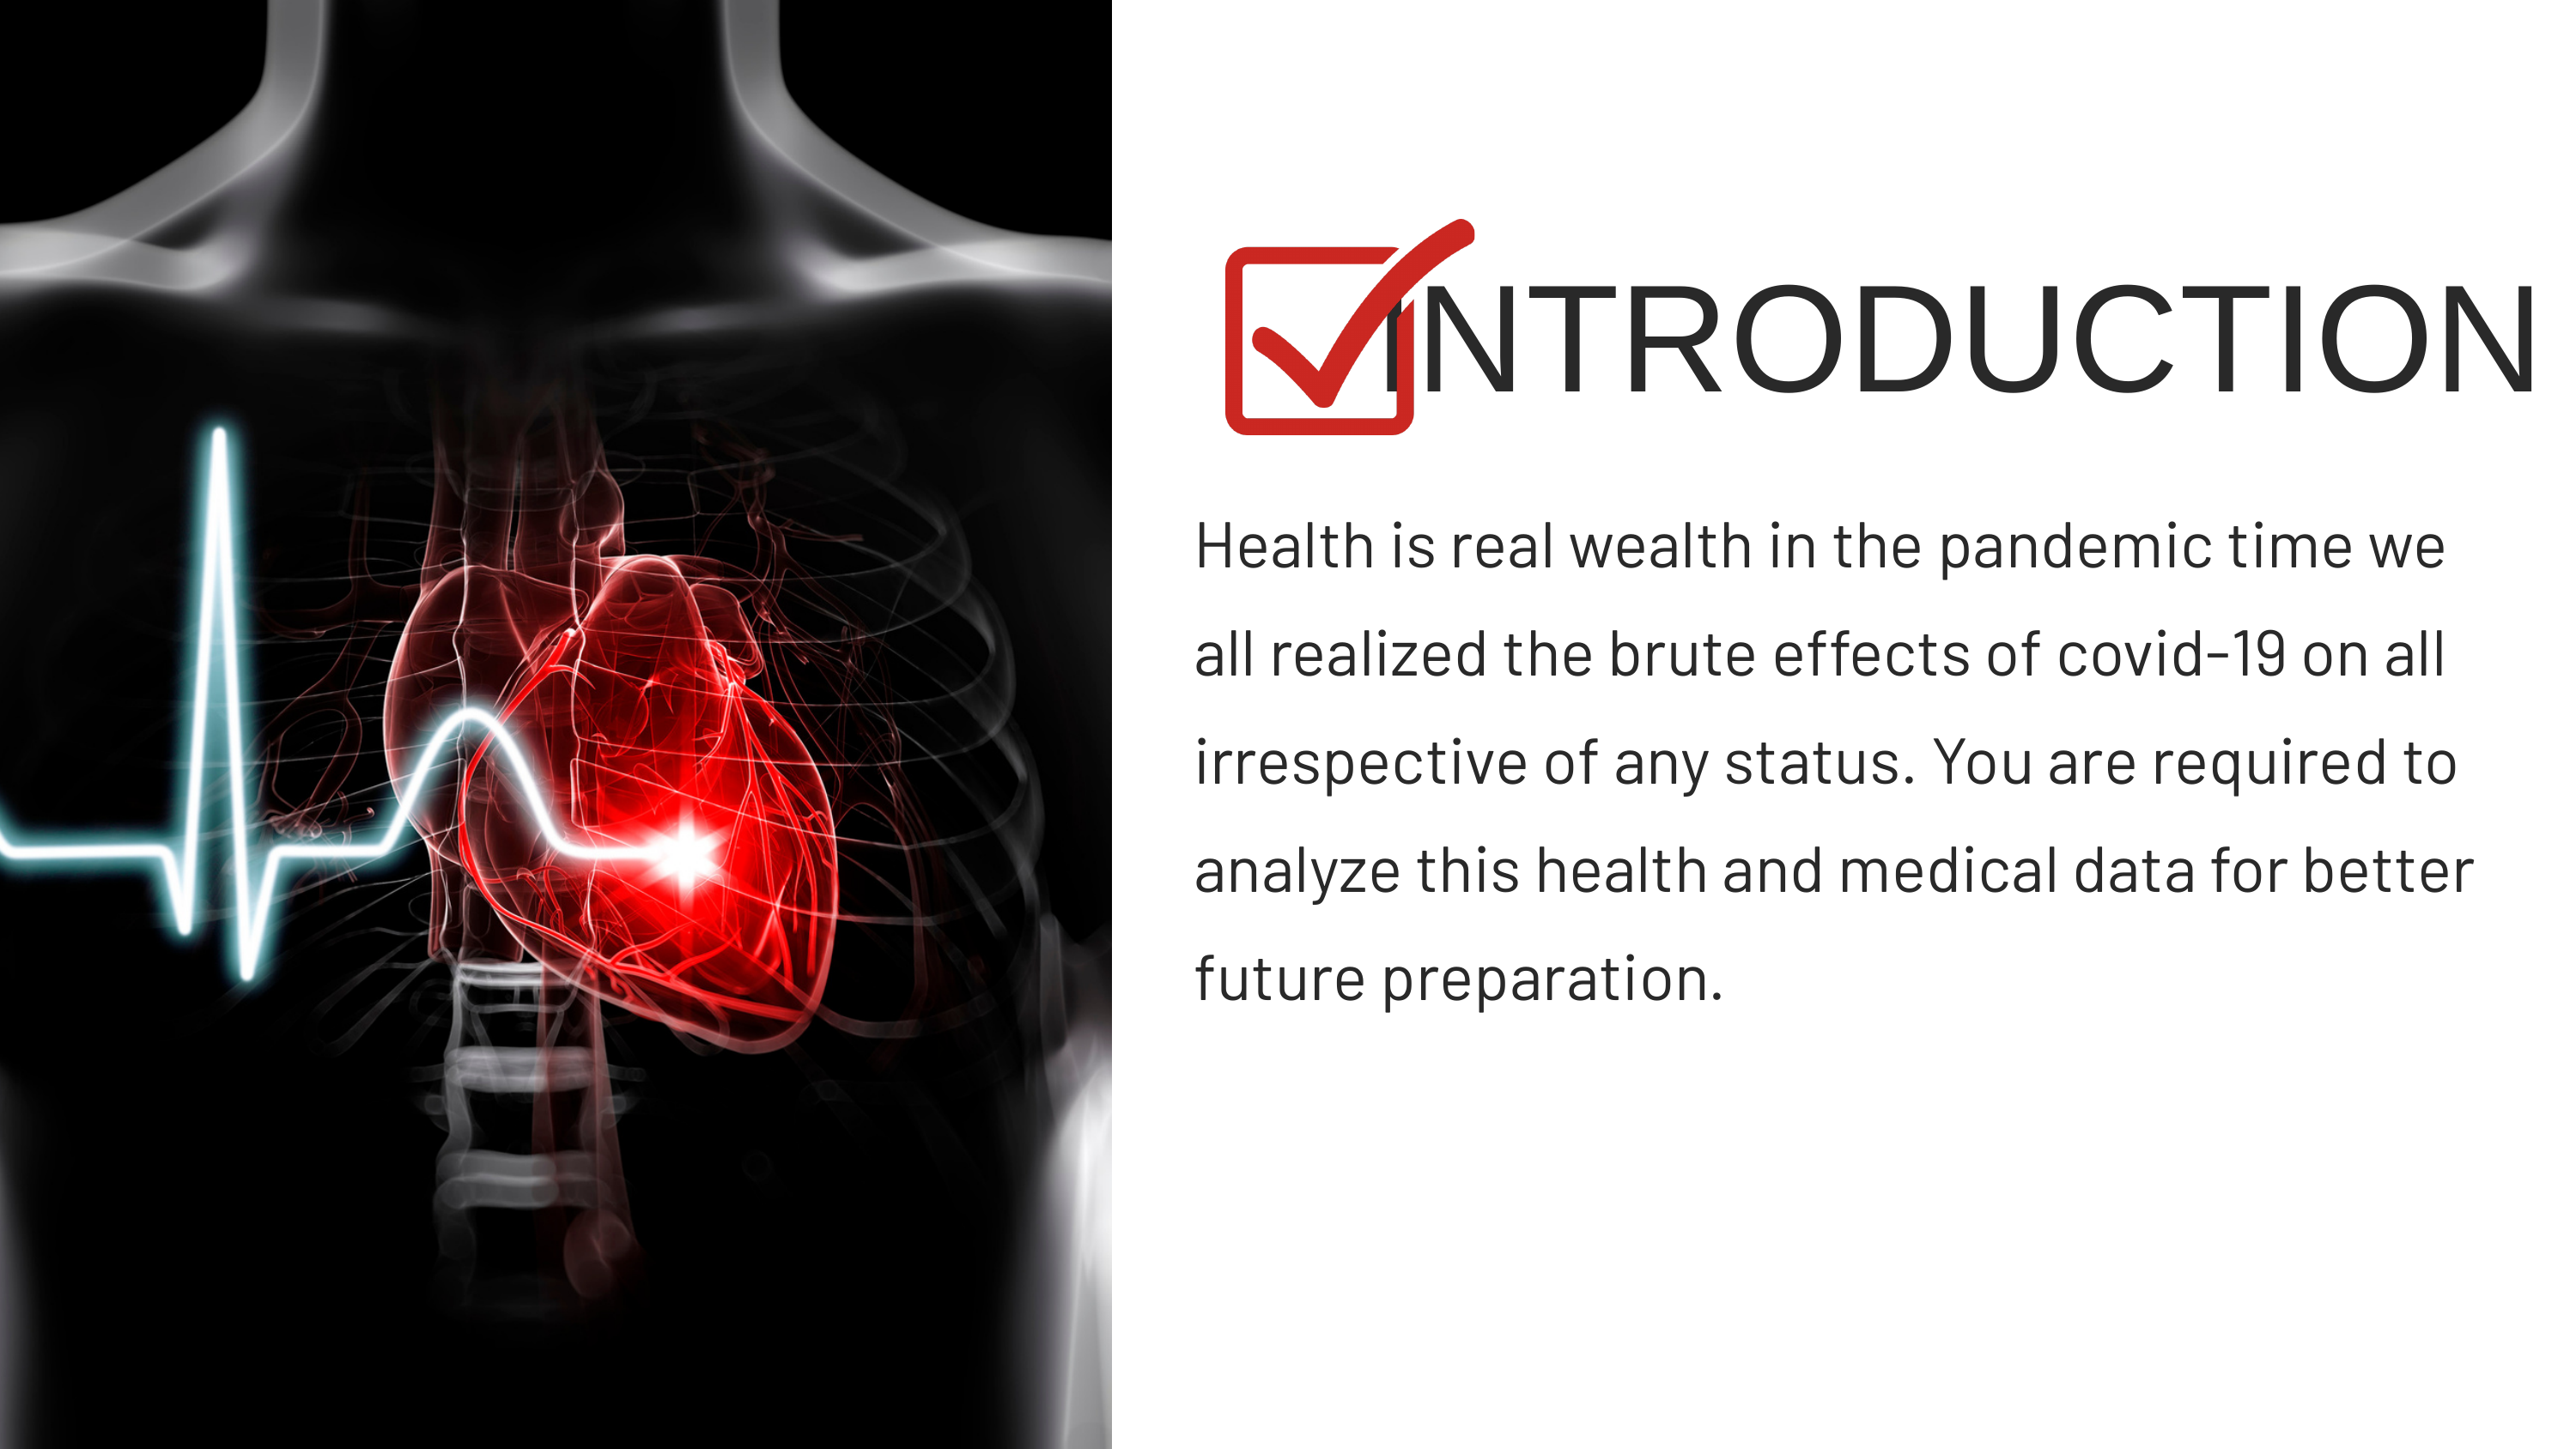

INTRODUCTION
Health is real wealth in the pandemic time we all realized the brute effects of covid-19 on all
irrespective of any status. You are required to analyze this health and medical data for better future preparation.